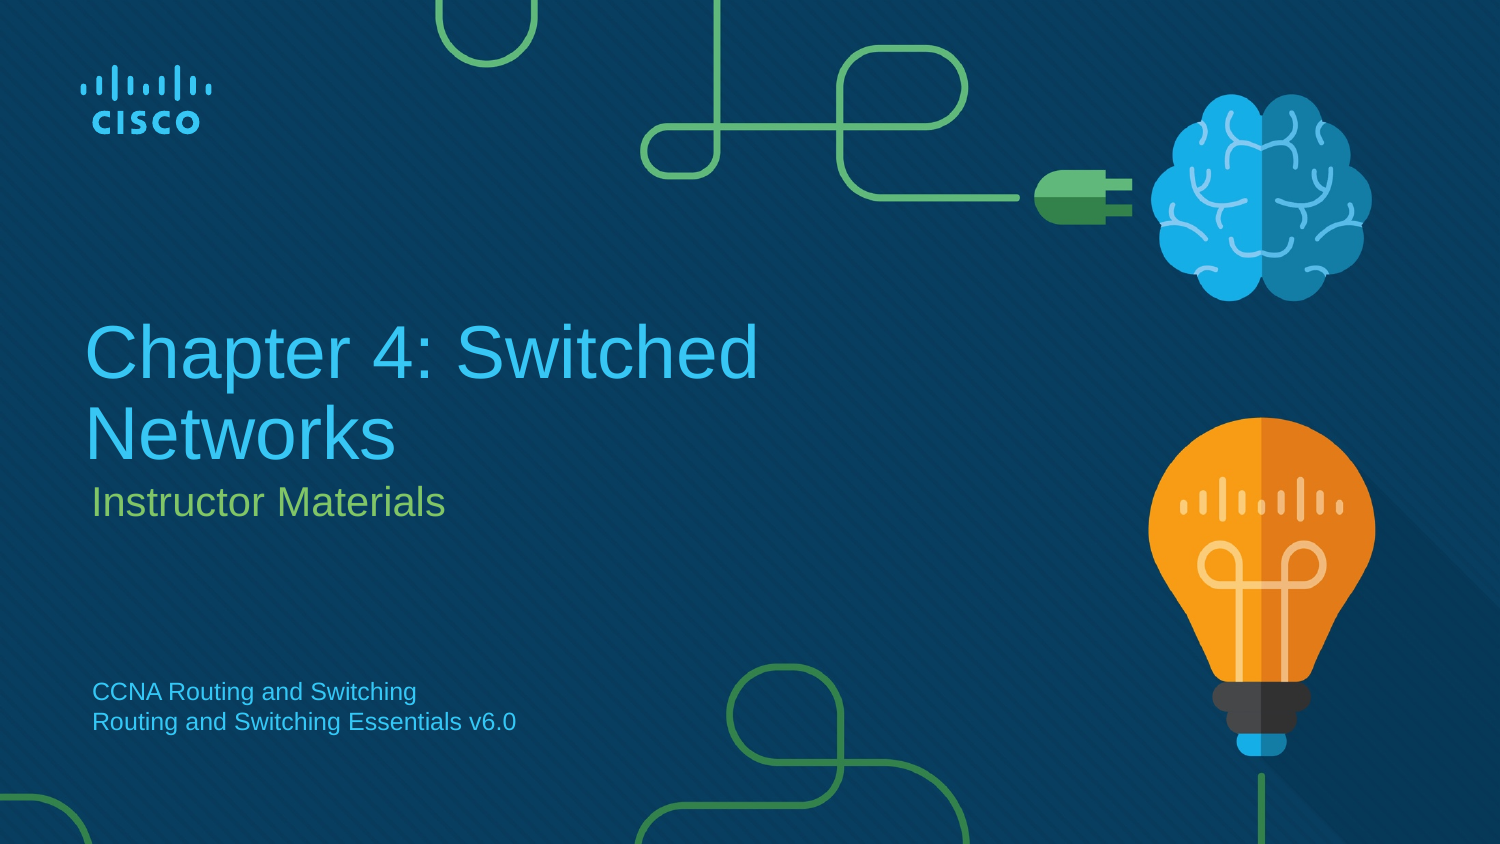

# Chapter 4: Switched Networks
Instructor Materials
CCNA Routing and Switching
Routing and Switching Essentials v6.0